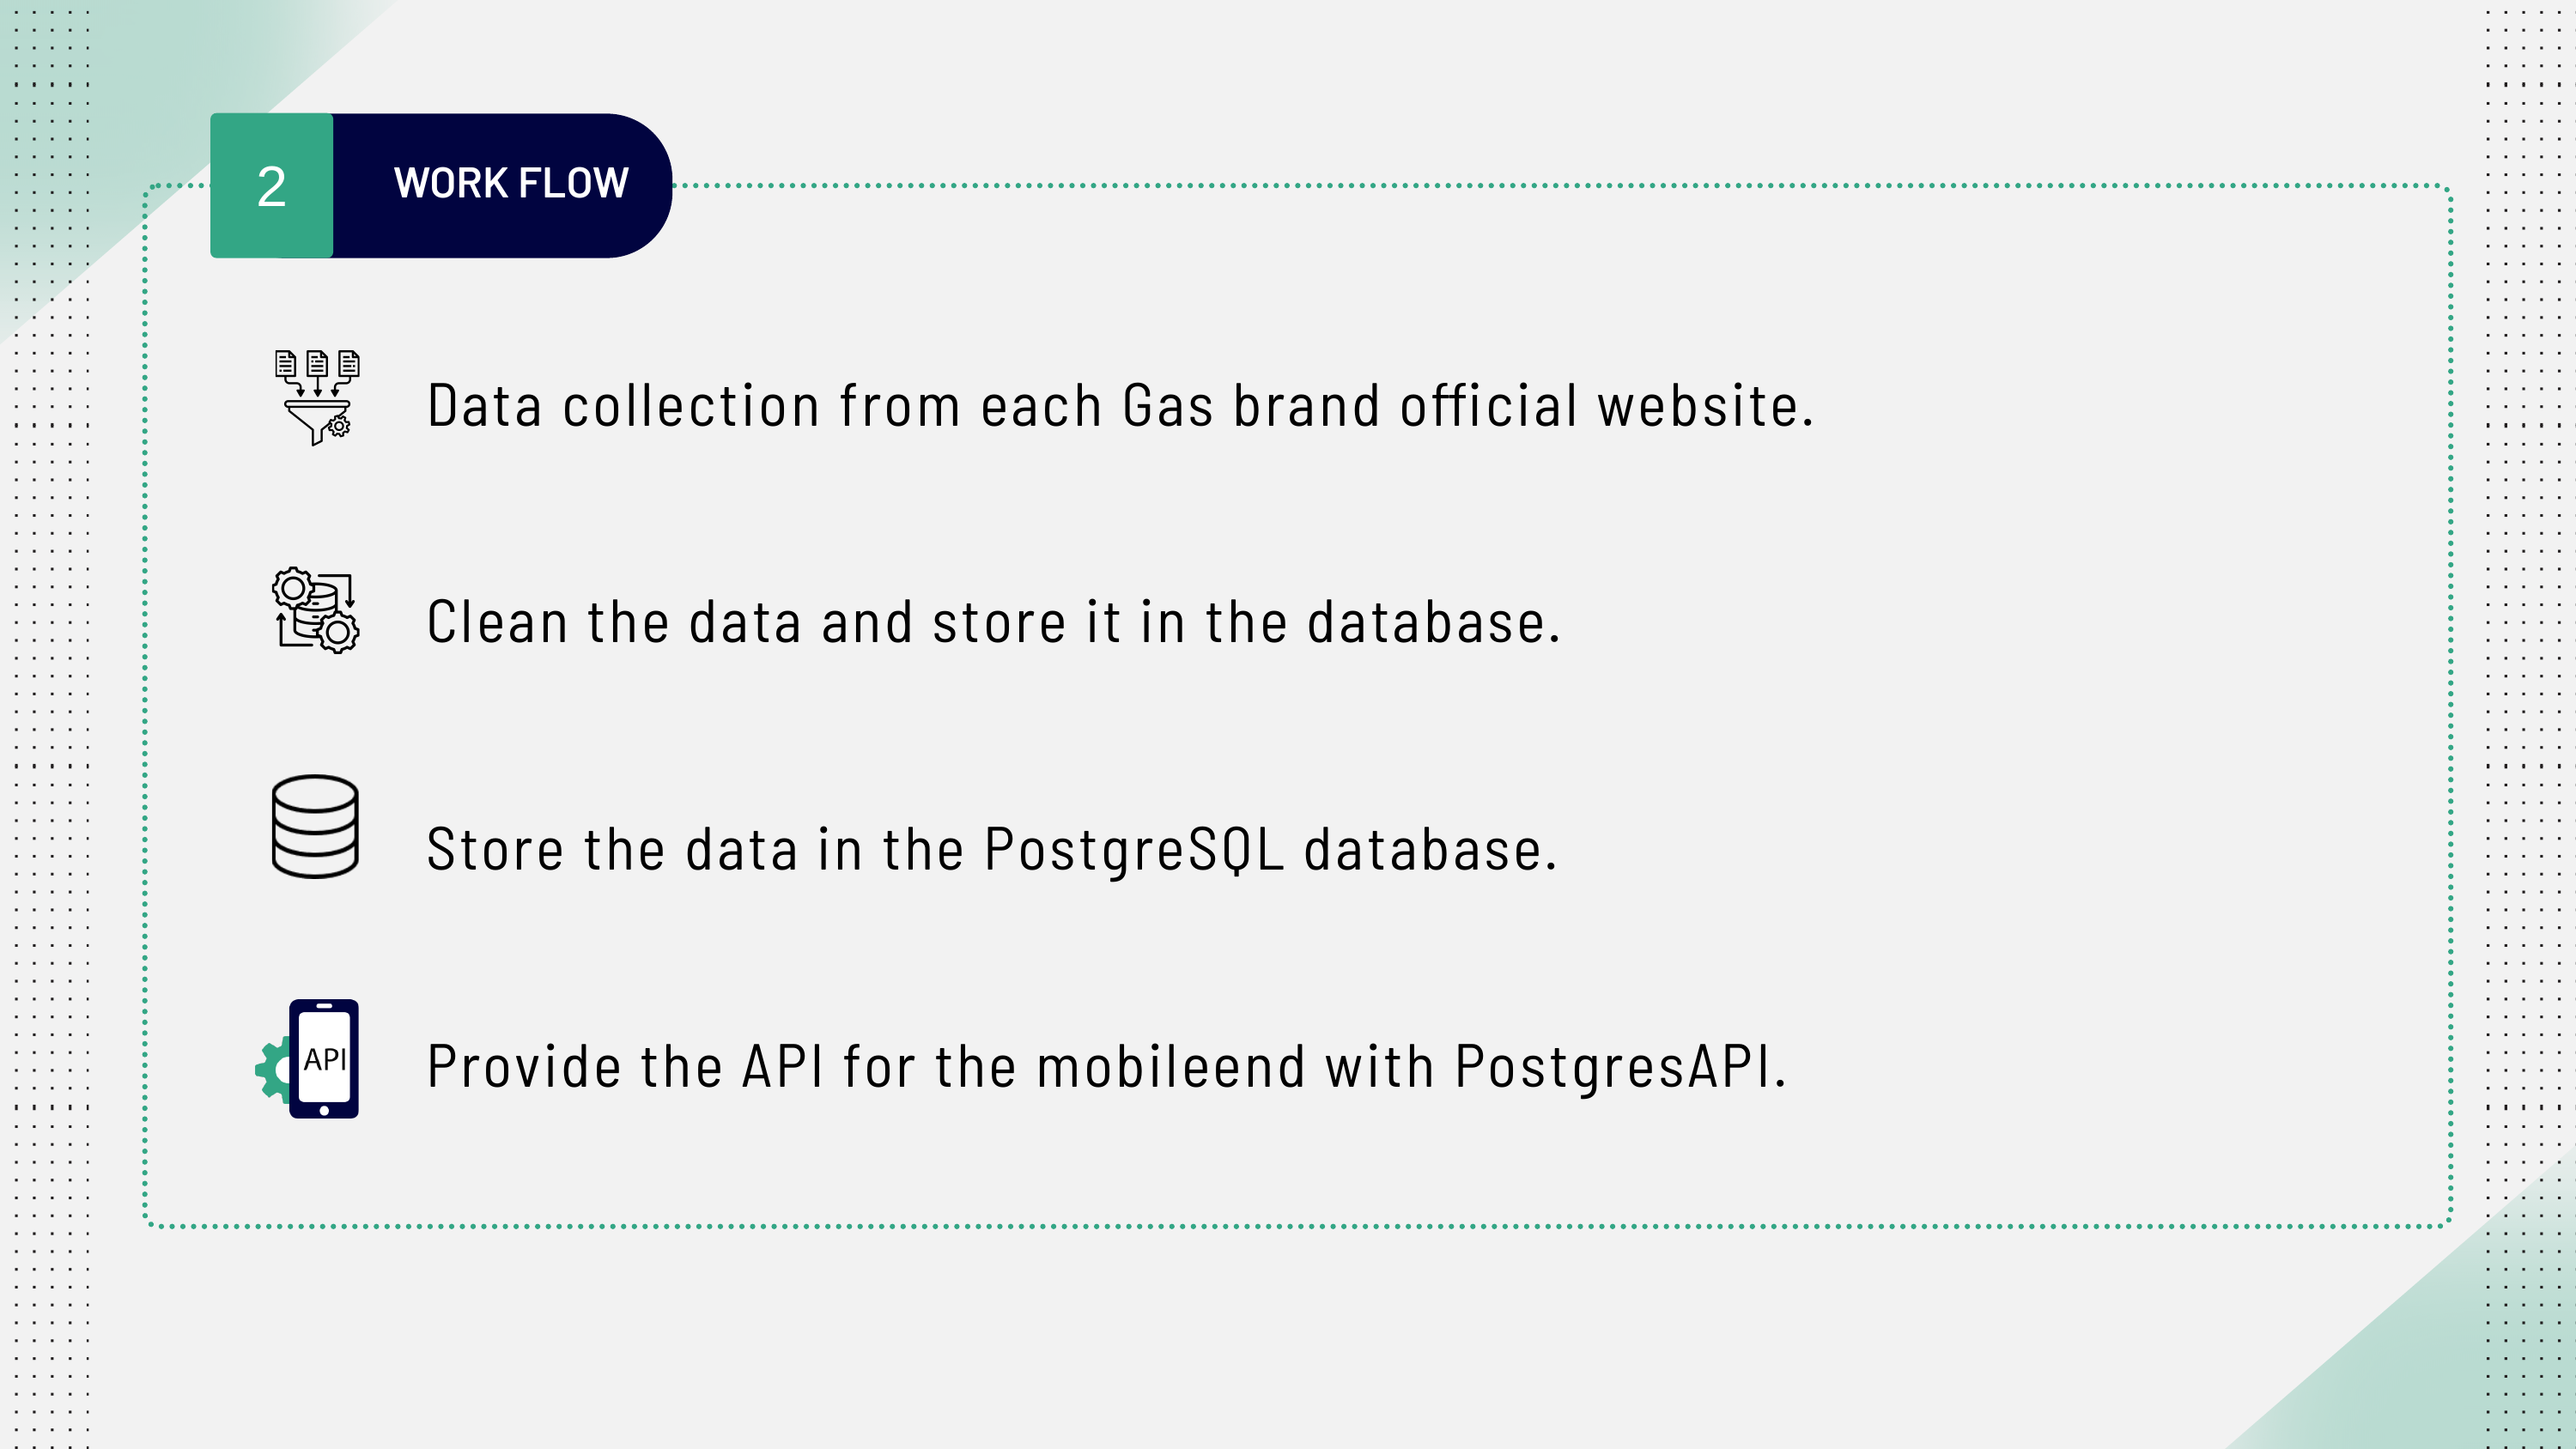

2
WORK FLOW

Data collection from each Gas brand official website.

Clean the data and store it in the database.

Store the data in the PostgreSQL database.

Provide the API for the mobileend with PostgresAPI.